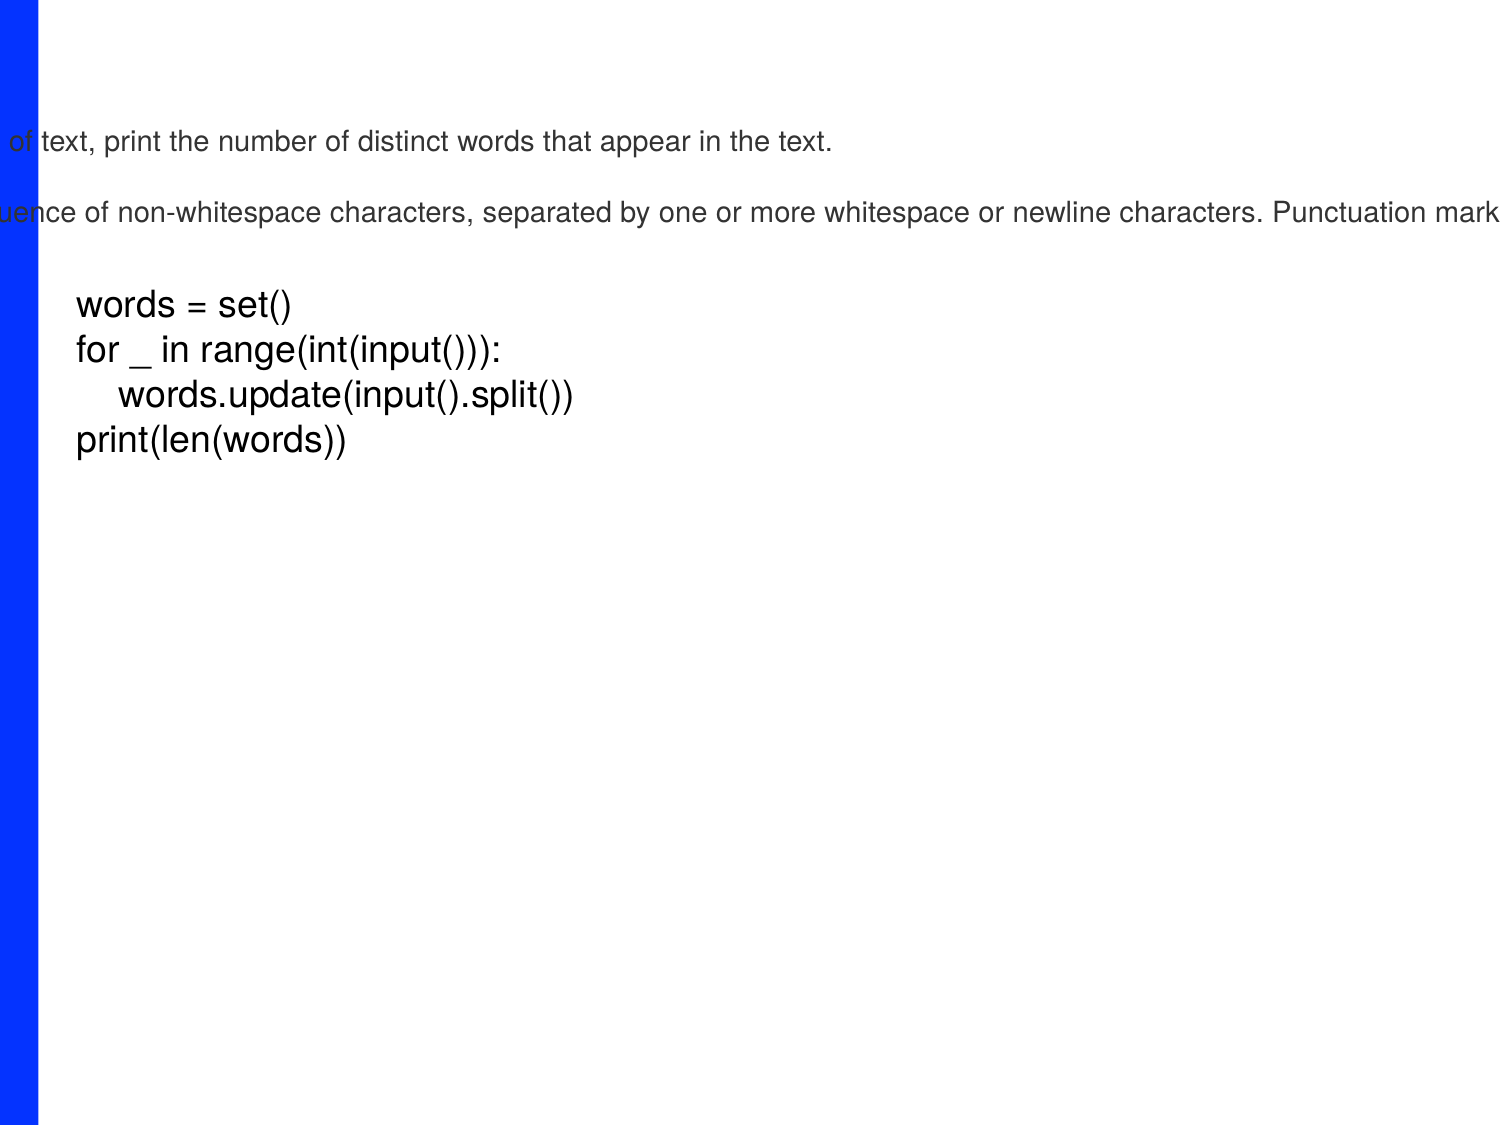

Statement
Given a number n, followed by n lines of text, print the number of distinct words that appear in the text.

For this, we define a word to be a sequence of non-whitespace characters, separated by one or more whitespace or newline characters. Punctuation marks are part of a word, in this definition.
words = set()
for _ in range(int(input())):
    words.update(input().split())
print(len(words))